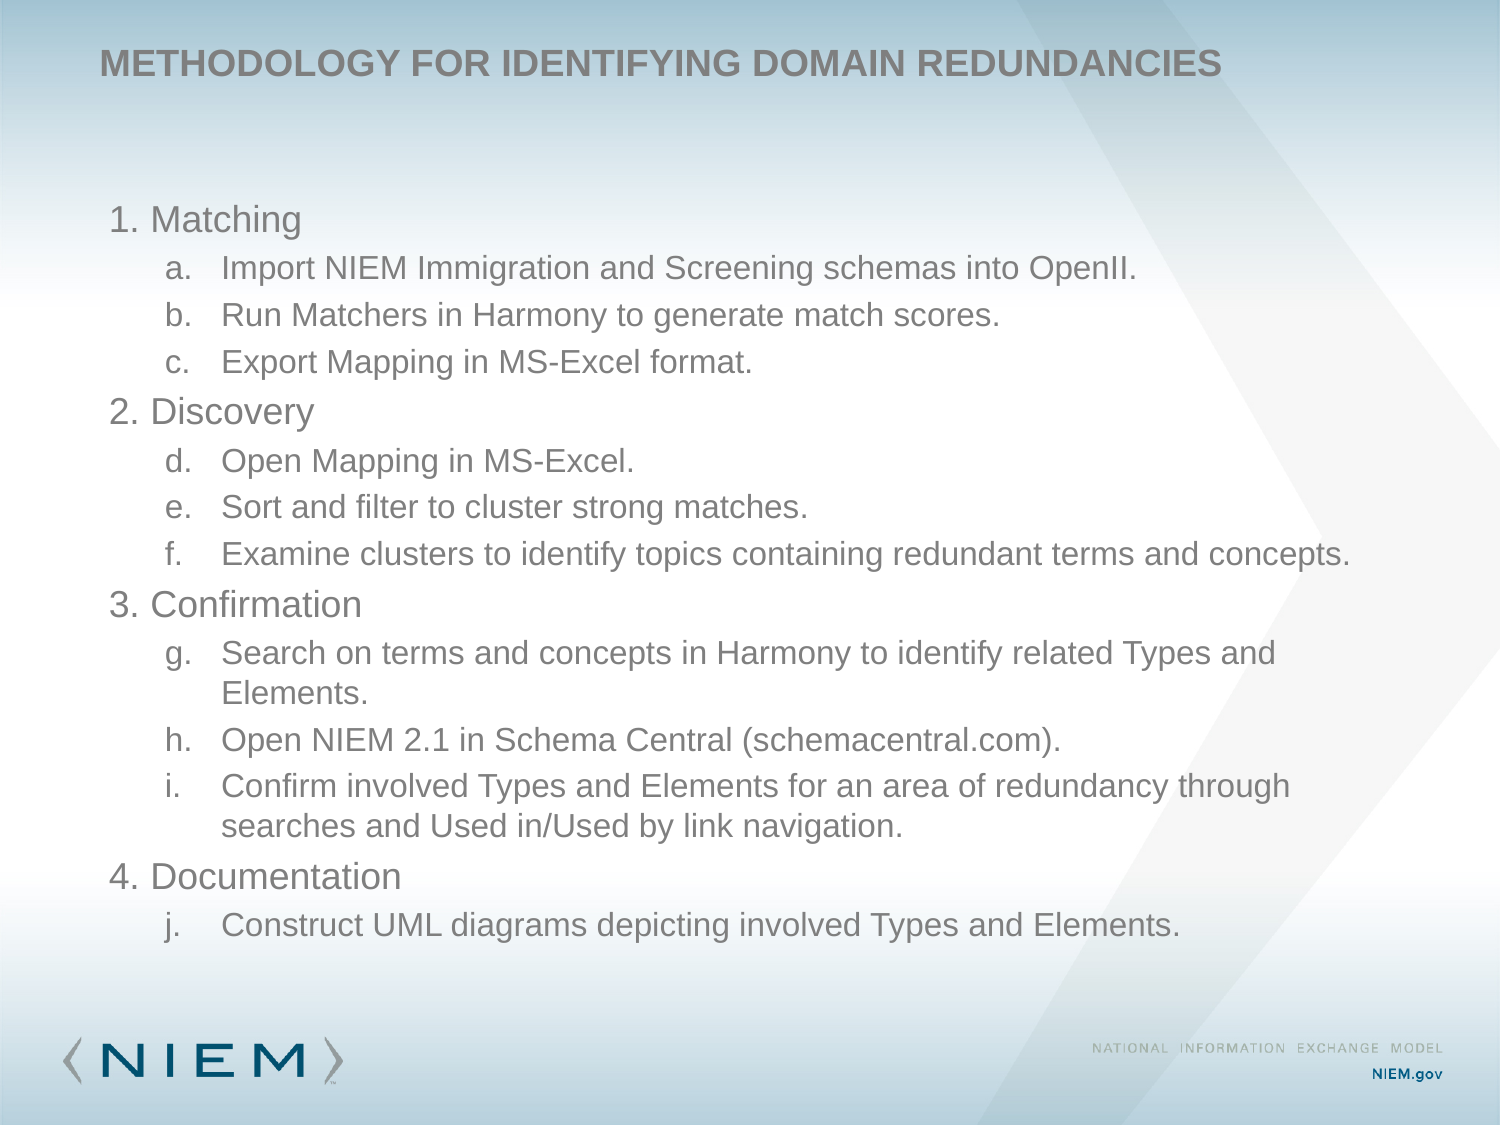

36
# Methodology for Identifying Domain Redundancies
1. Matching
Import NIEM Immigration and Screening schemas into OpenII.
Run Matchers in Harmony to generate match scores.
Export Mapping in MS-Excel format.
2. Discovery
Open Mapping in MS-Excel.
Sort and filter to cluster strong matches.
Examine clusters to identify topics containing redundant terms and concepts.
3. Confirmation
Search on terms and concepts in Harmony to identify related Types and Elements.
Open NIEM 2.1 in Schema Central (schemacentral.com).
Confirm involved Types and Elements for an area of redundancy through searches and Used in/Used by link navigation.
4. Documentation
Construct UML diagrams depicting involved Types and Elements.